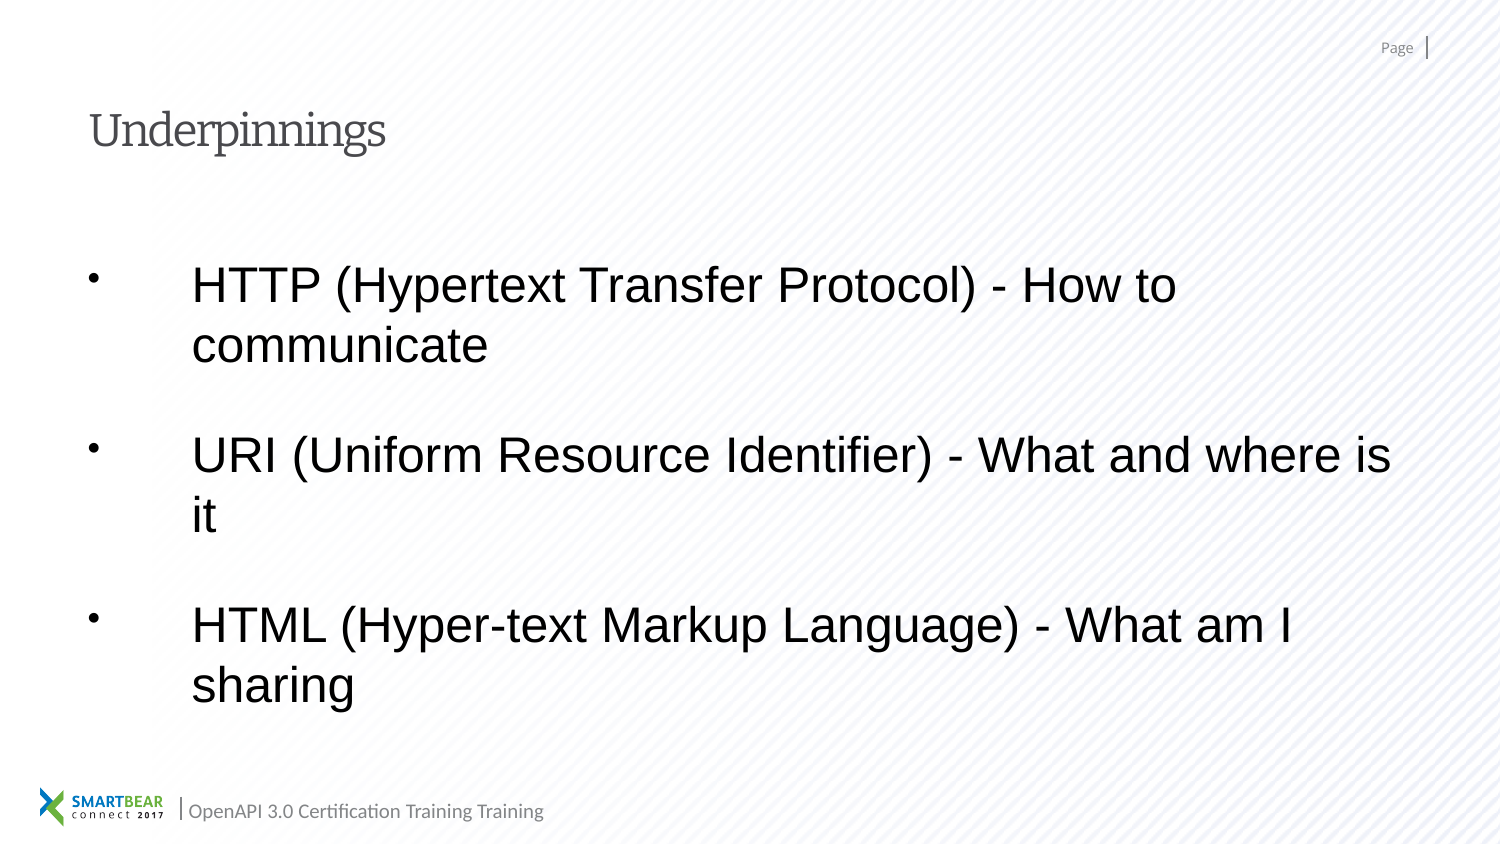

# Underpinnings

HTTP (Hypertext Transfer Protocol) - How to communicate
URI (Uniform Resource Identifier) - What and where is it
HTML (Hyper-text Markup Language) - What am I sharing
OpenAPI 3.0 Certification Training Training